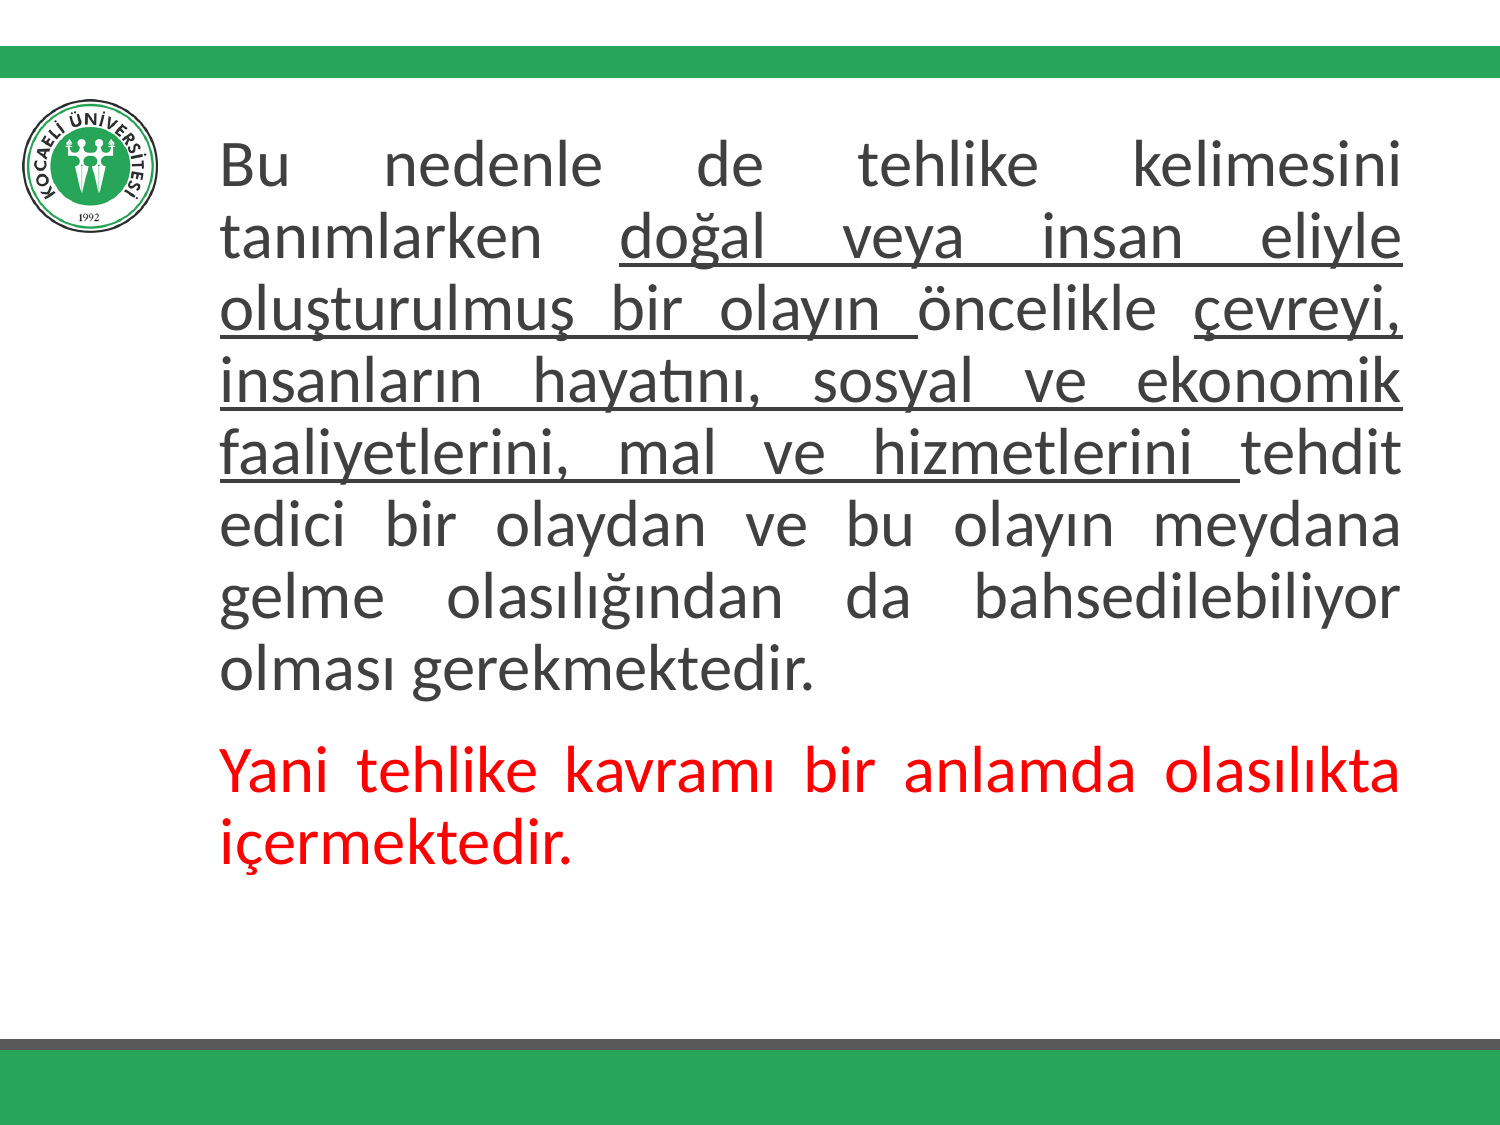

Bu nedenle de tehlike kelimesini tanımlarken doğal veya insan eliyle oluşturulmuş bir olayın öncelikle çevreyi, insanların hayatını, sosyal ve ekonomik faaliyetlerini, mal ve hizmetlerini tehdit edici bir olaydan ve bu olayın meydana gelme olasılığından da bahsedilebiliyor olması gerekmektedir.
Yani tehlike kavramı bir anlamda olasılıkta içermektedir.